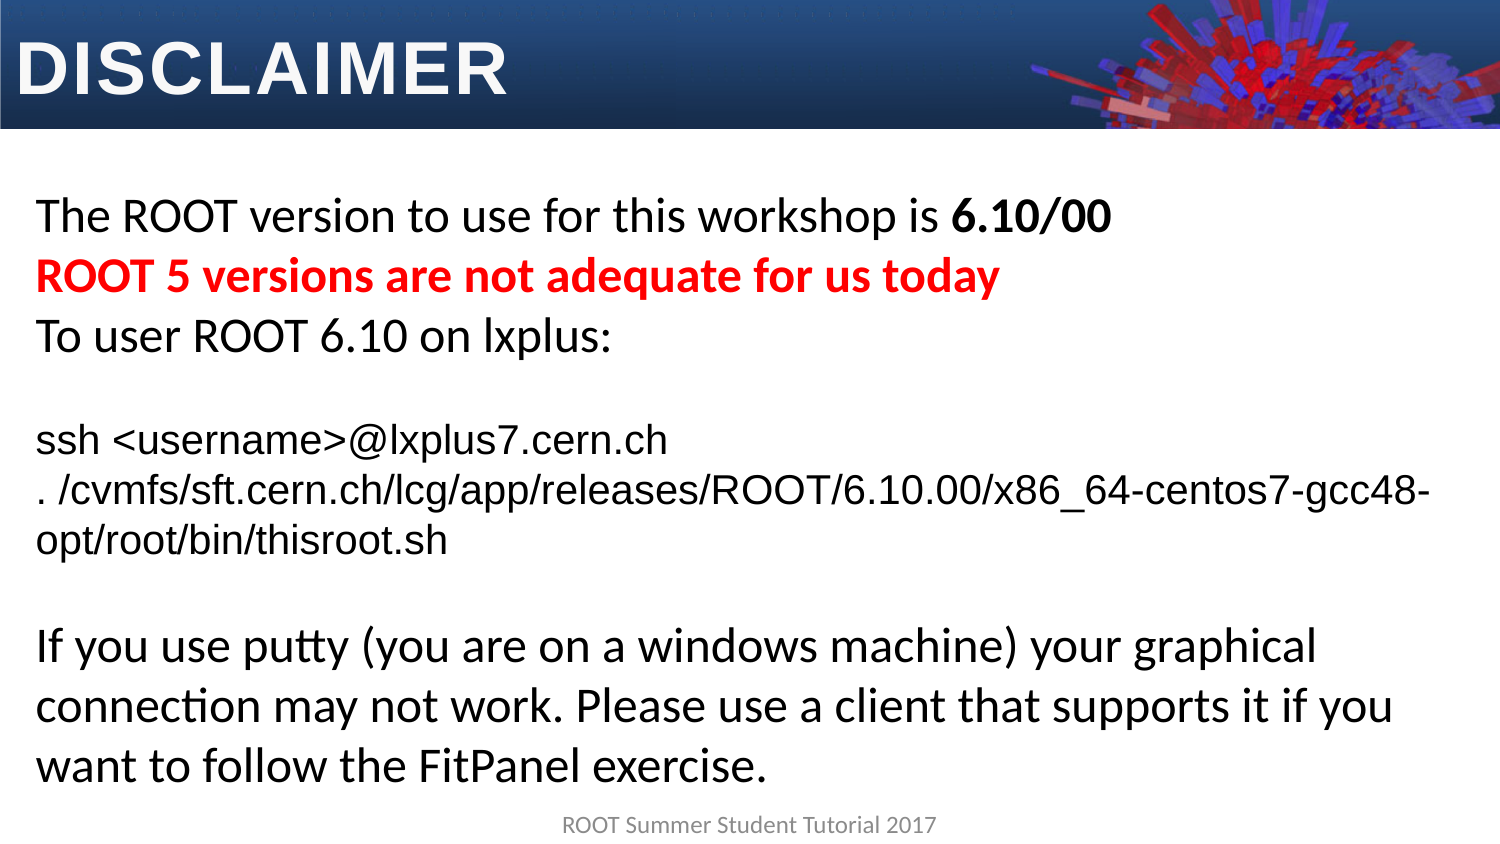

# DISCLAIMER
The ROOT version to use for this workshop is 6.10/00
ROOT 5 versions are not adequate for us today
To user ROOT 6.10 on lxplus:

ssh <username>@lxplus7.cern.ch
. /cvmfs/sft.cern.ch/lcg/app/releases/ROOT/6.10.00/x86_64-centos7-gcc48-opt/root/bin/thisroot.sh

If you use putty (you are on a windows machine) your graphical connection may not work. Please use a client that supports it if you want to follow the FitPanel exercise.

ROOT Summer Student Tutorial 2017